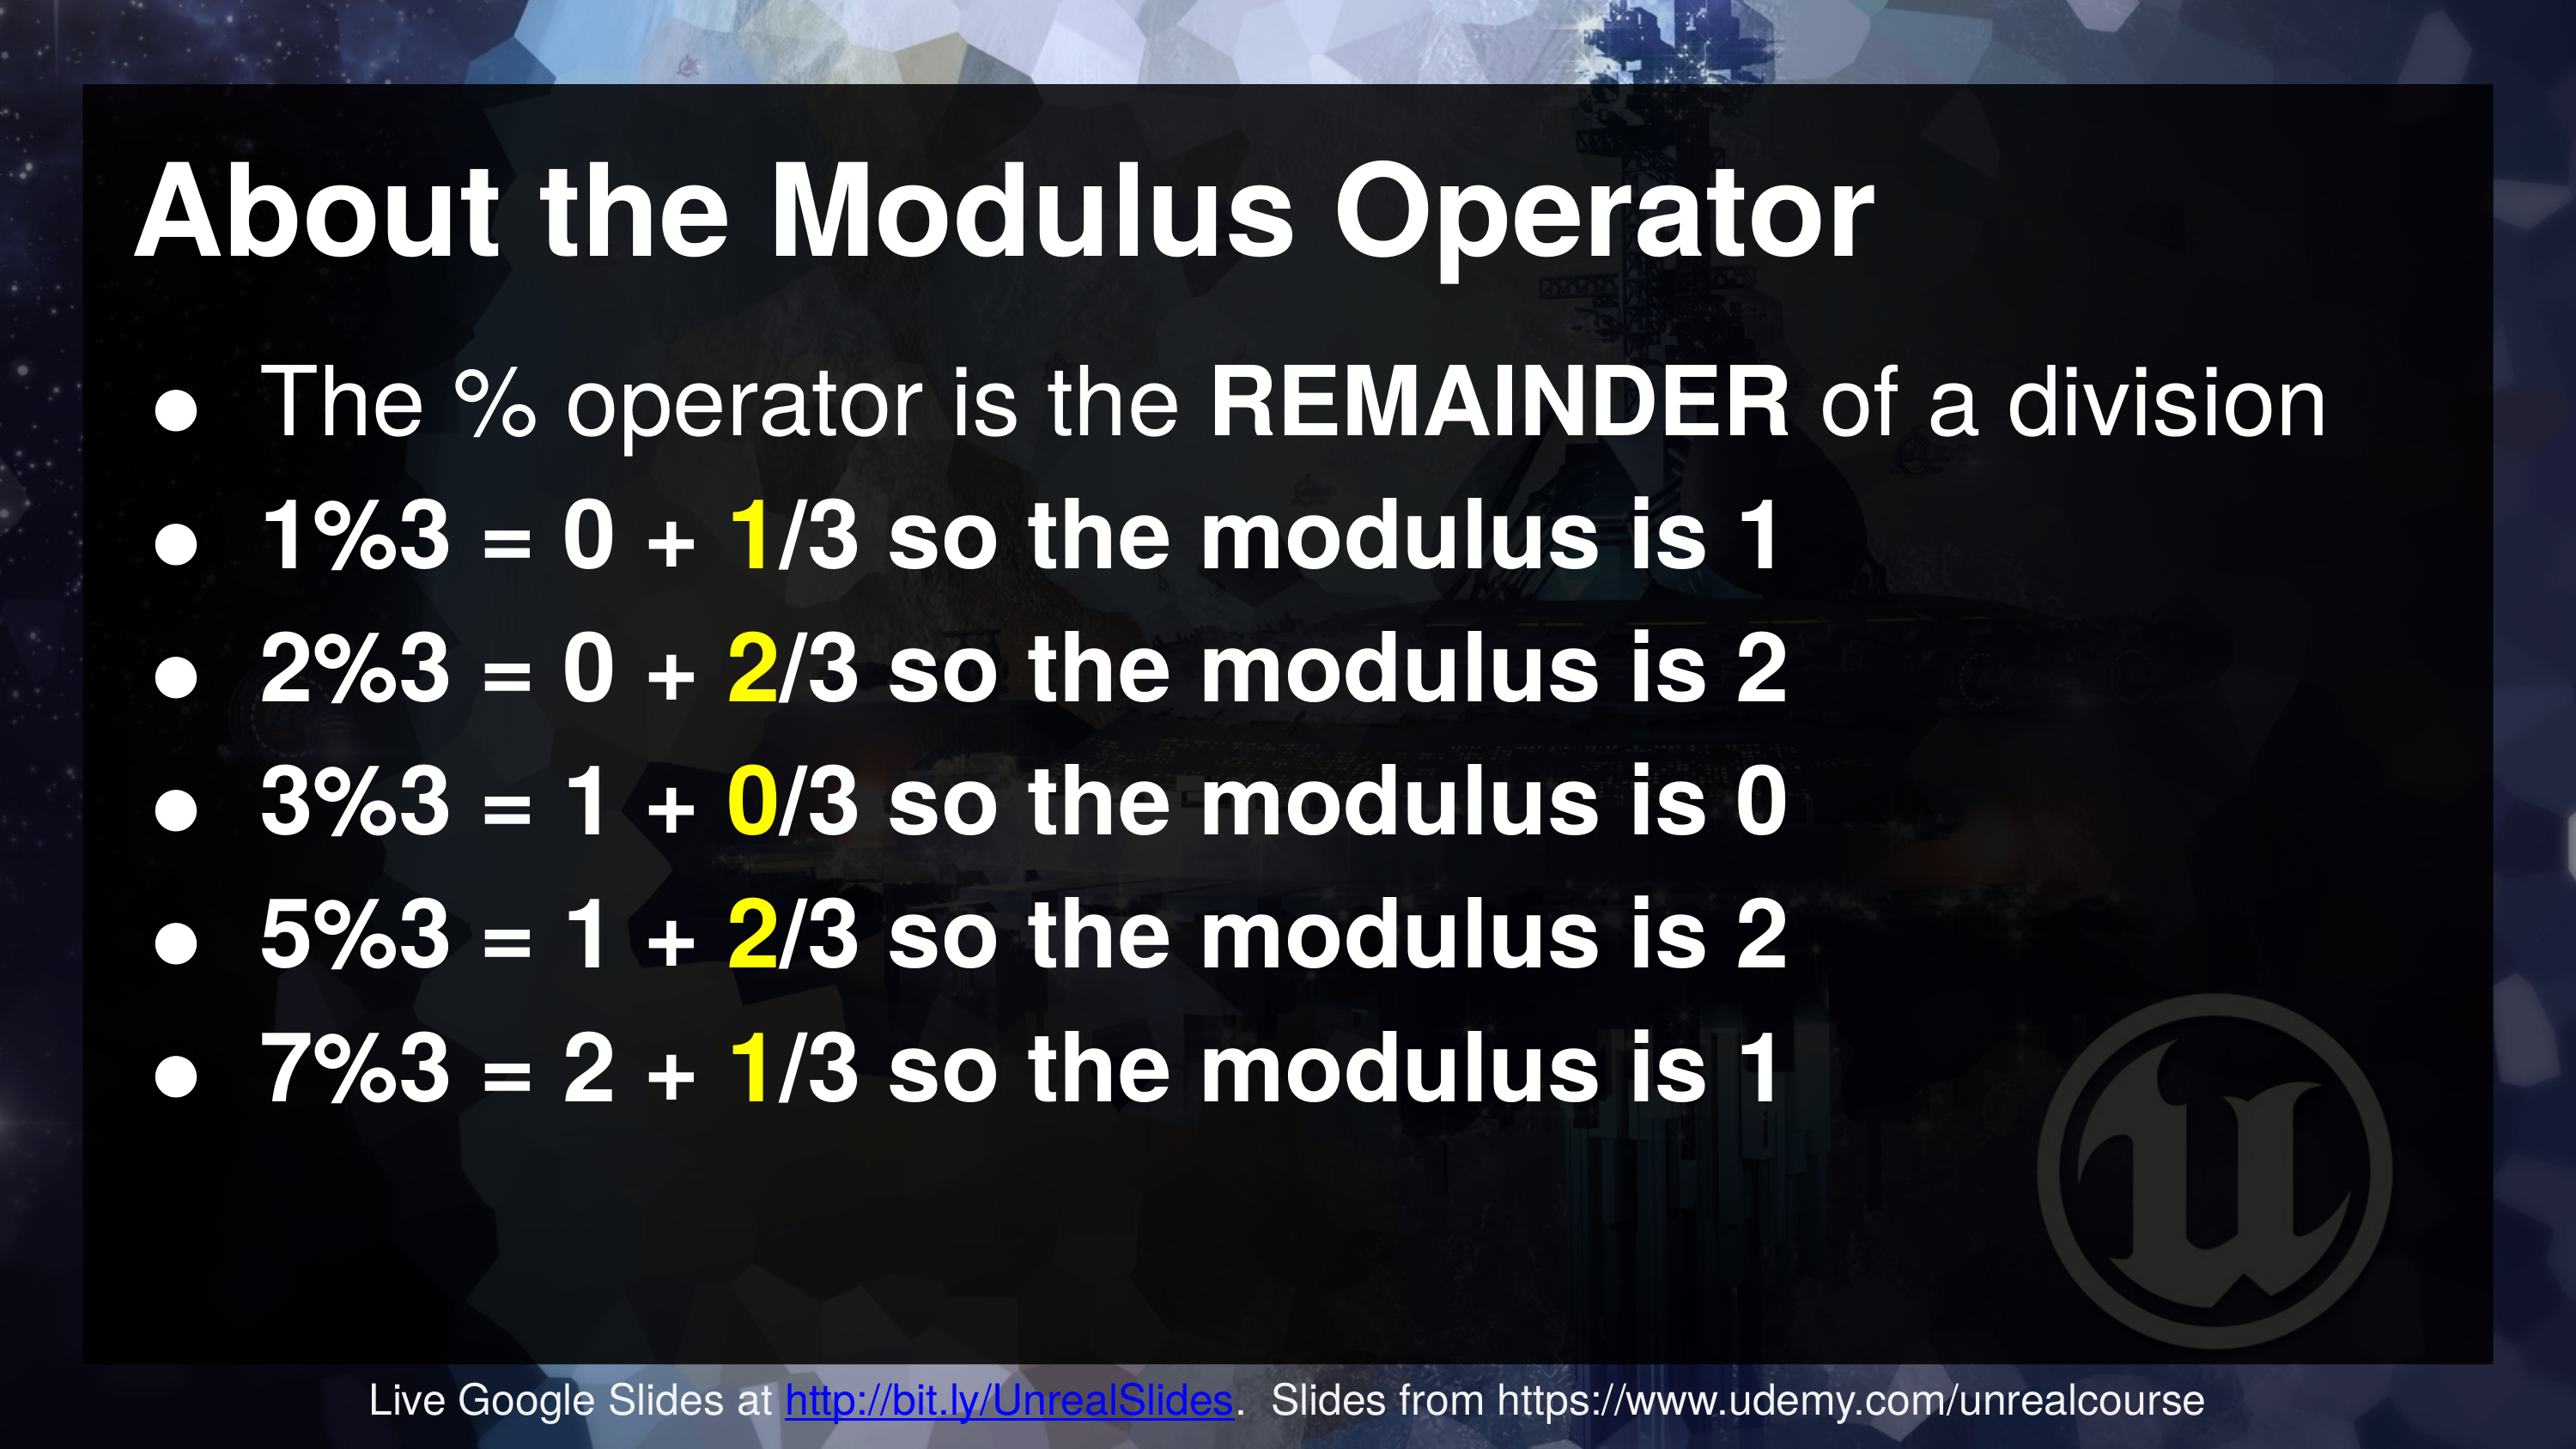

# About the Modulus Operator
The % operator is the REMAINDER of a division
1%3 = 0 + 1/3 so the modulus is 1
2%3 = 0 + 2/3 so the modulus is 2
3%3 = 1 + 0/3 so the modulus is 0
5%3 = 1 + 2/3 so the modulus is 2
7%3 = 2 + 1/3 so the modulus is 1